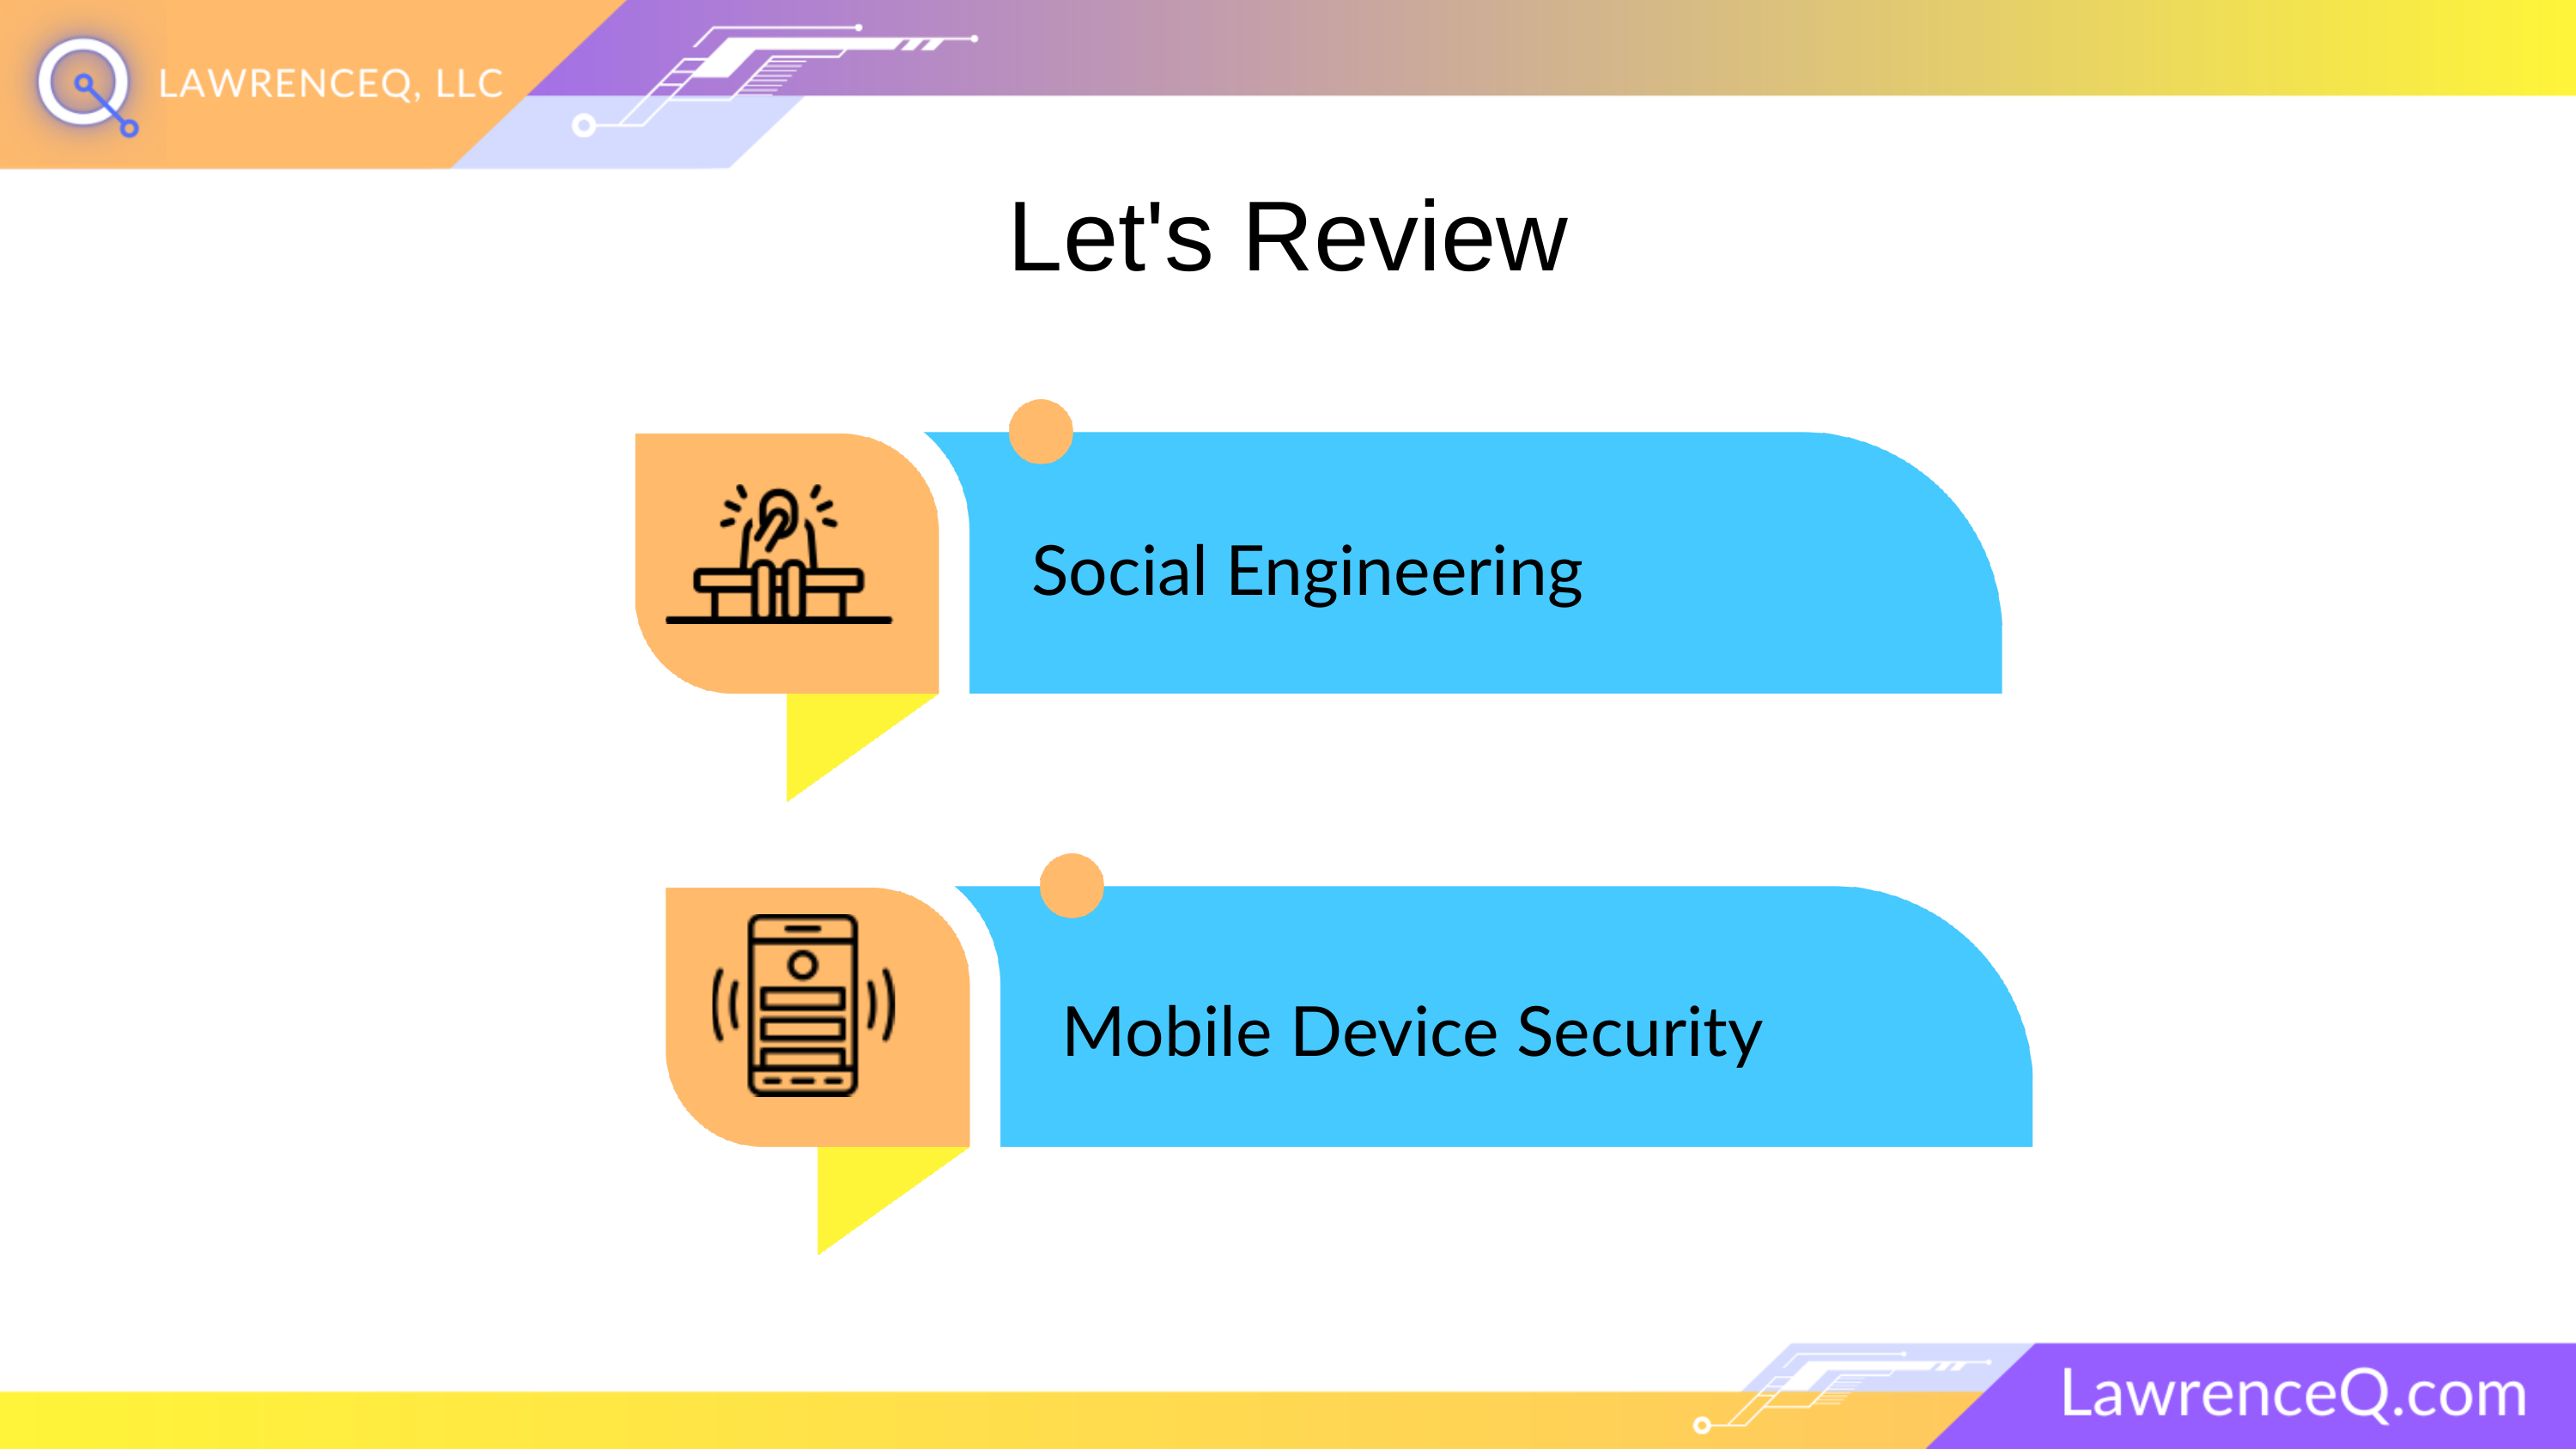

Let's Review

Social Engineering

Mobile Device Security